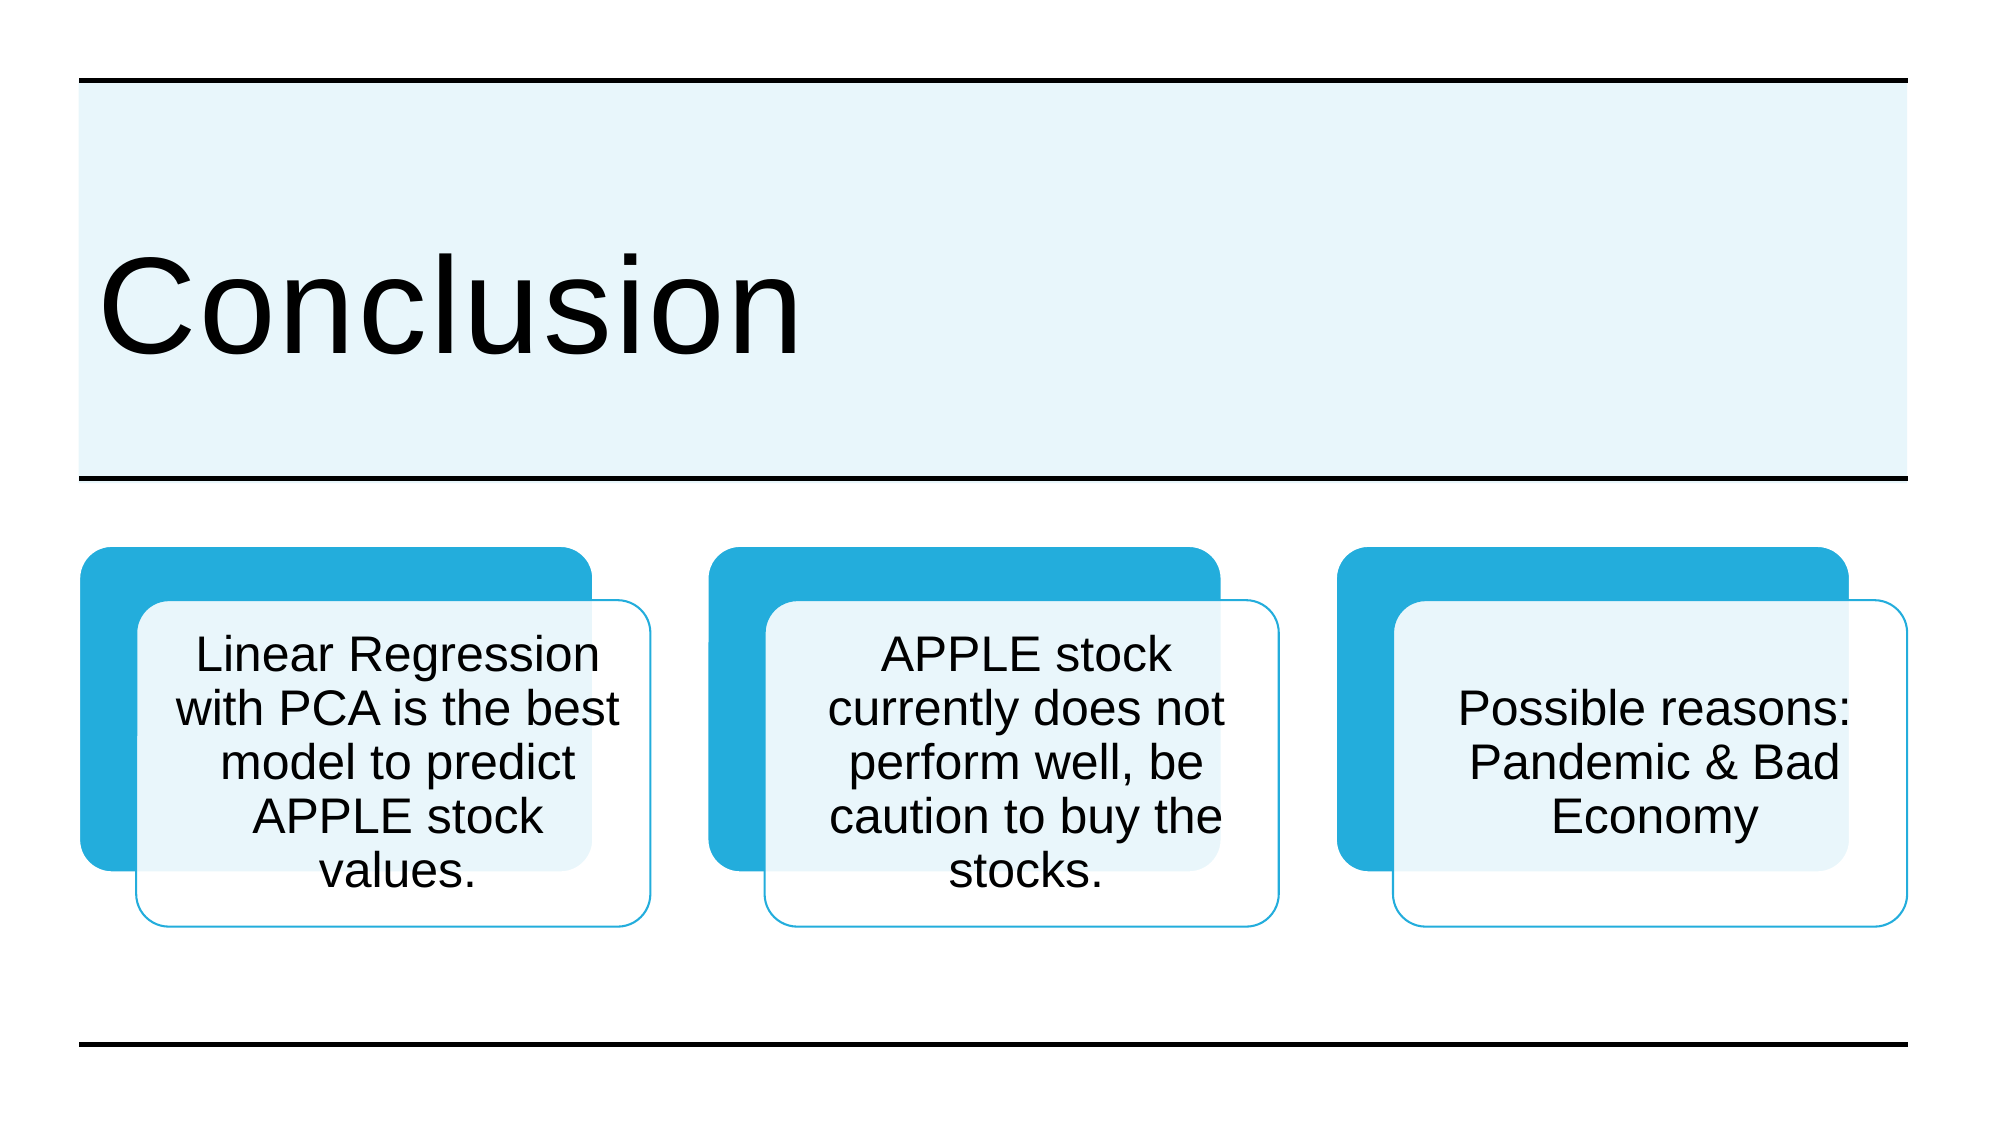

# Conclusion
Linear Regression with PCA is the best model to predict APPLE stock values.
APPLE stock currently does not perform well, be caution to buy the stocks.
Possible reasons: Pandemic & Bad Economy